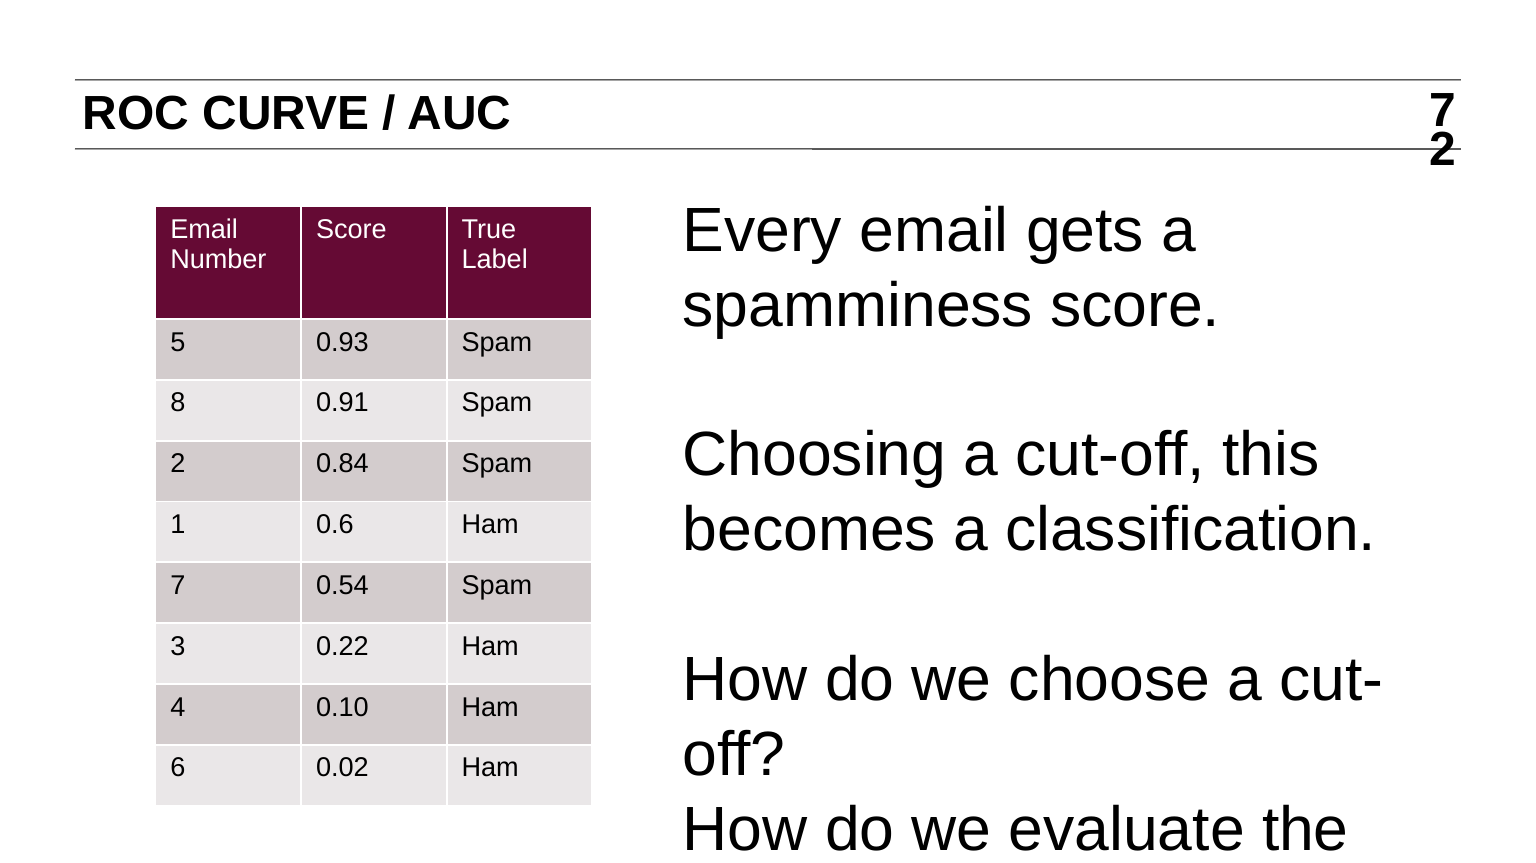

ROC Curve / AUC
72
Every email gets a spamminess score.

Choosing a cut-off, this becomes a classification.

How do we choose a cut-off?
How do we evaluate the ranking without choosing a cut-off?
| Email Number | Score | True Label |
| --- | --- | --- |
| 5 | 0.93 | Spam |
| 8 | 0.91 | Spam |
| 2 | 0.84 | Spam |
| 1 | 0.6 | Ham |
| 7 | 0.54 | Spam |
| 3 | 0.22 | Ham |
| 4 | 0.10 | Ham |
| 6 | 0.02 | Ham |